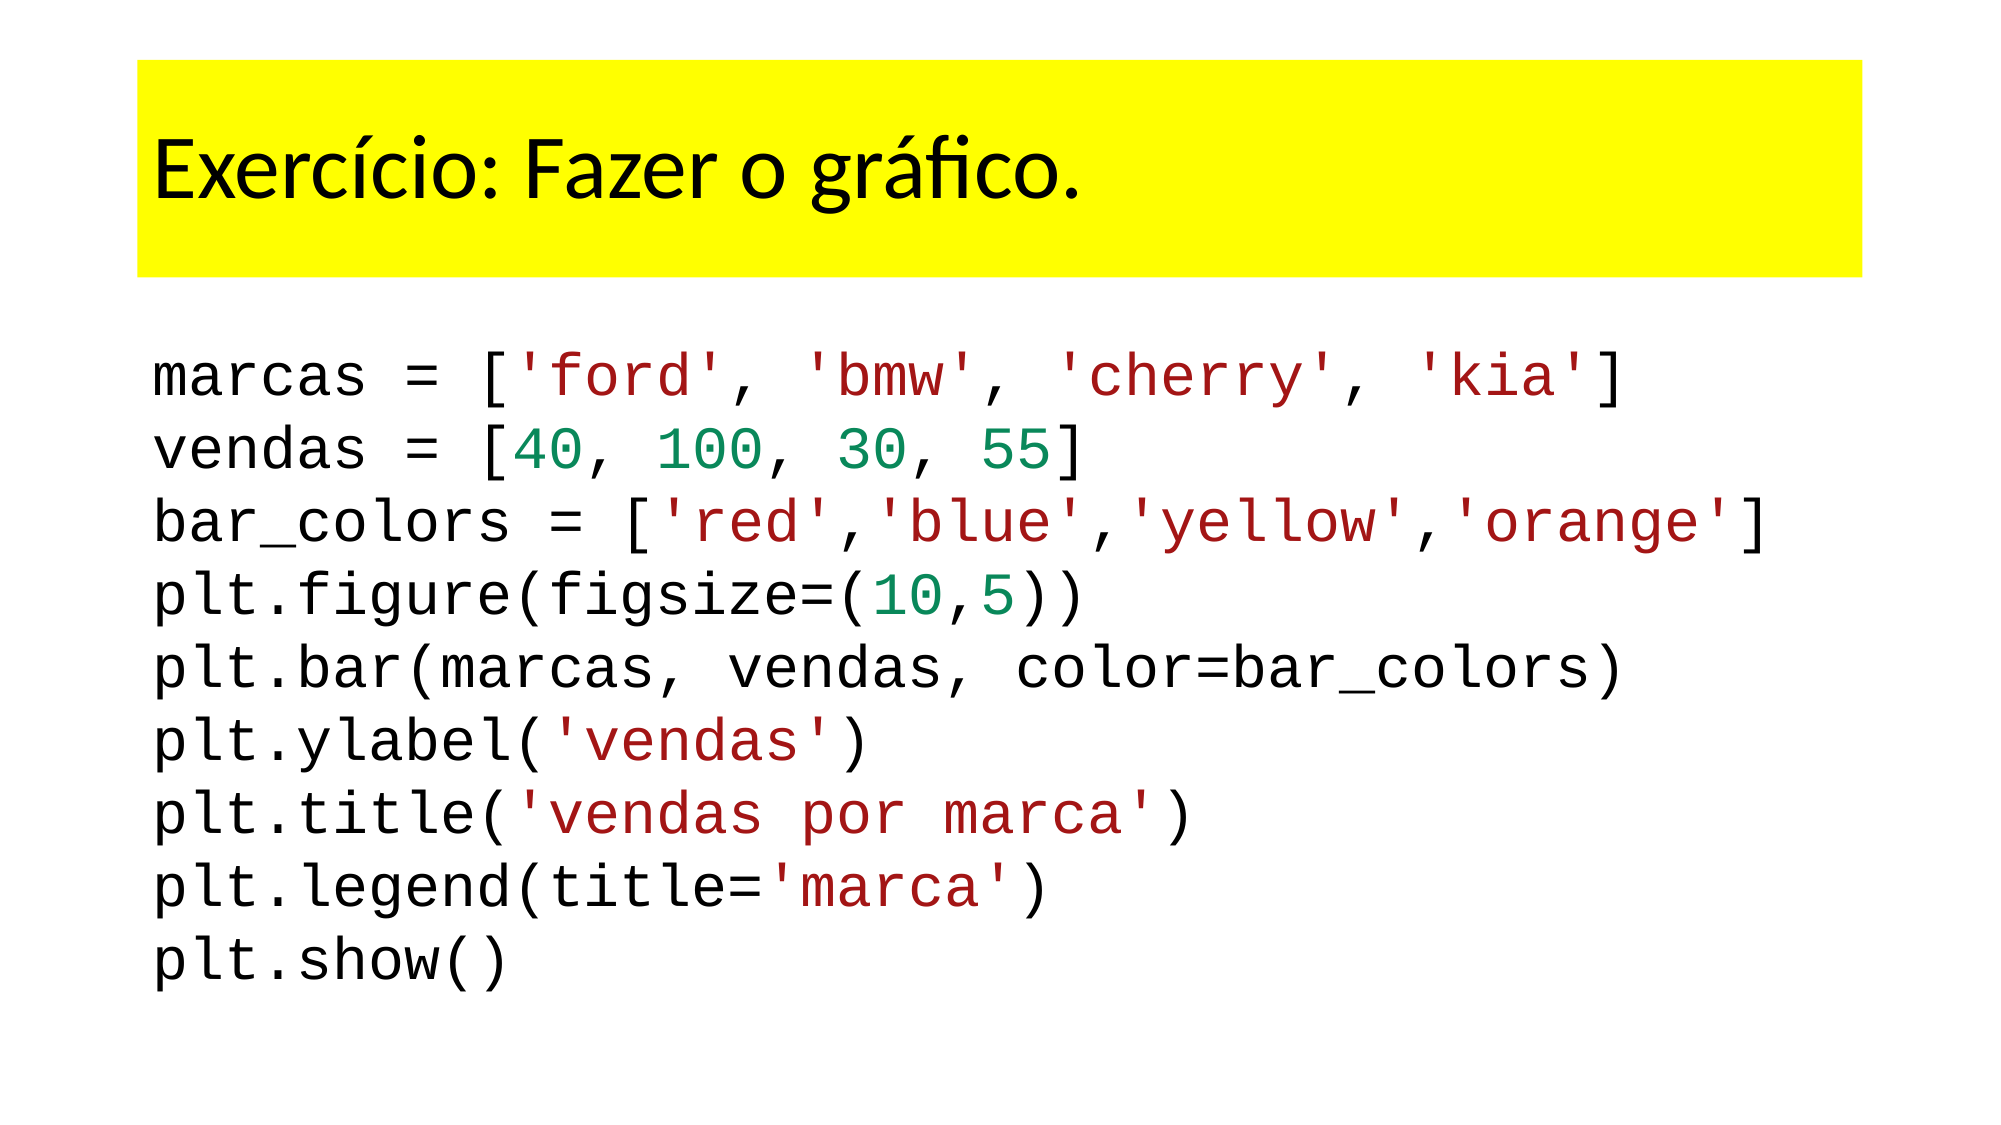

# Exercício: Fazer o gráfico.

marcas = ['ford', 'bmw', 'cherry', 'kia']
vendas = [40, 100, 30, 55]
bar_colors = ['red','blue','yellow','orange']
plt.figure(figsize=(10,5))
plt.bar(marcas, vendas, color=bar_colors)
plt.ylabel('vendas')
plt.title('vendas por marca')
plt.legend(title='marca')
plt.show()